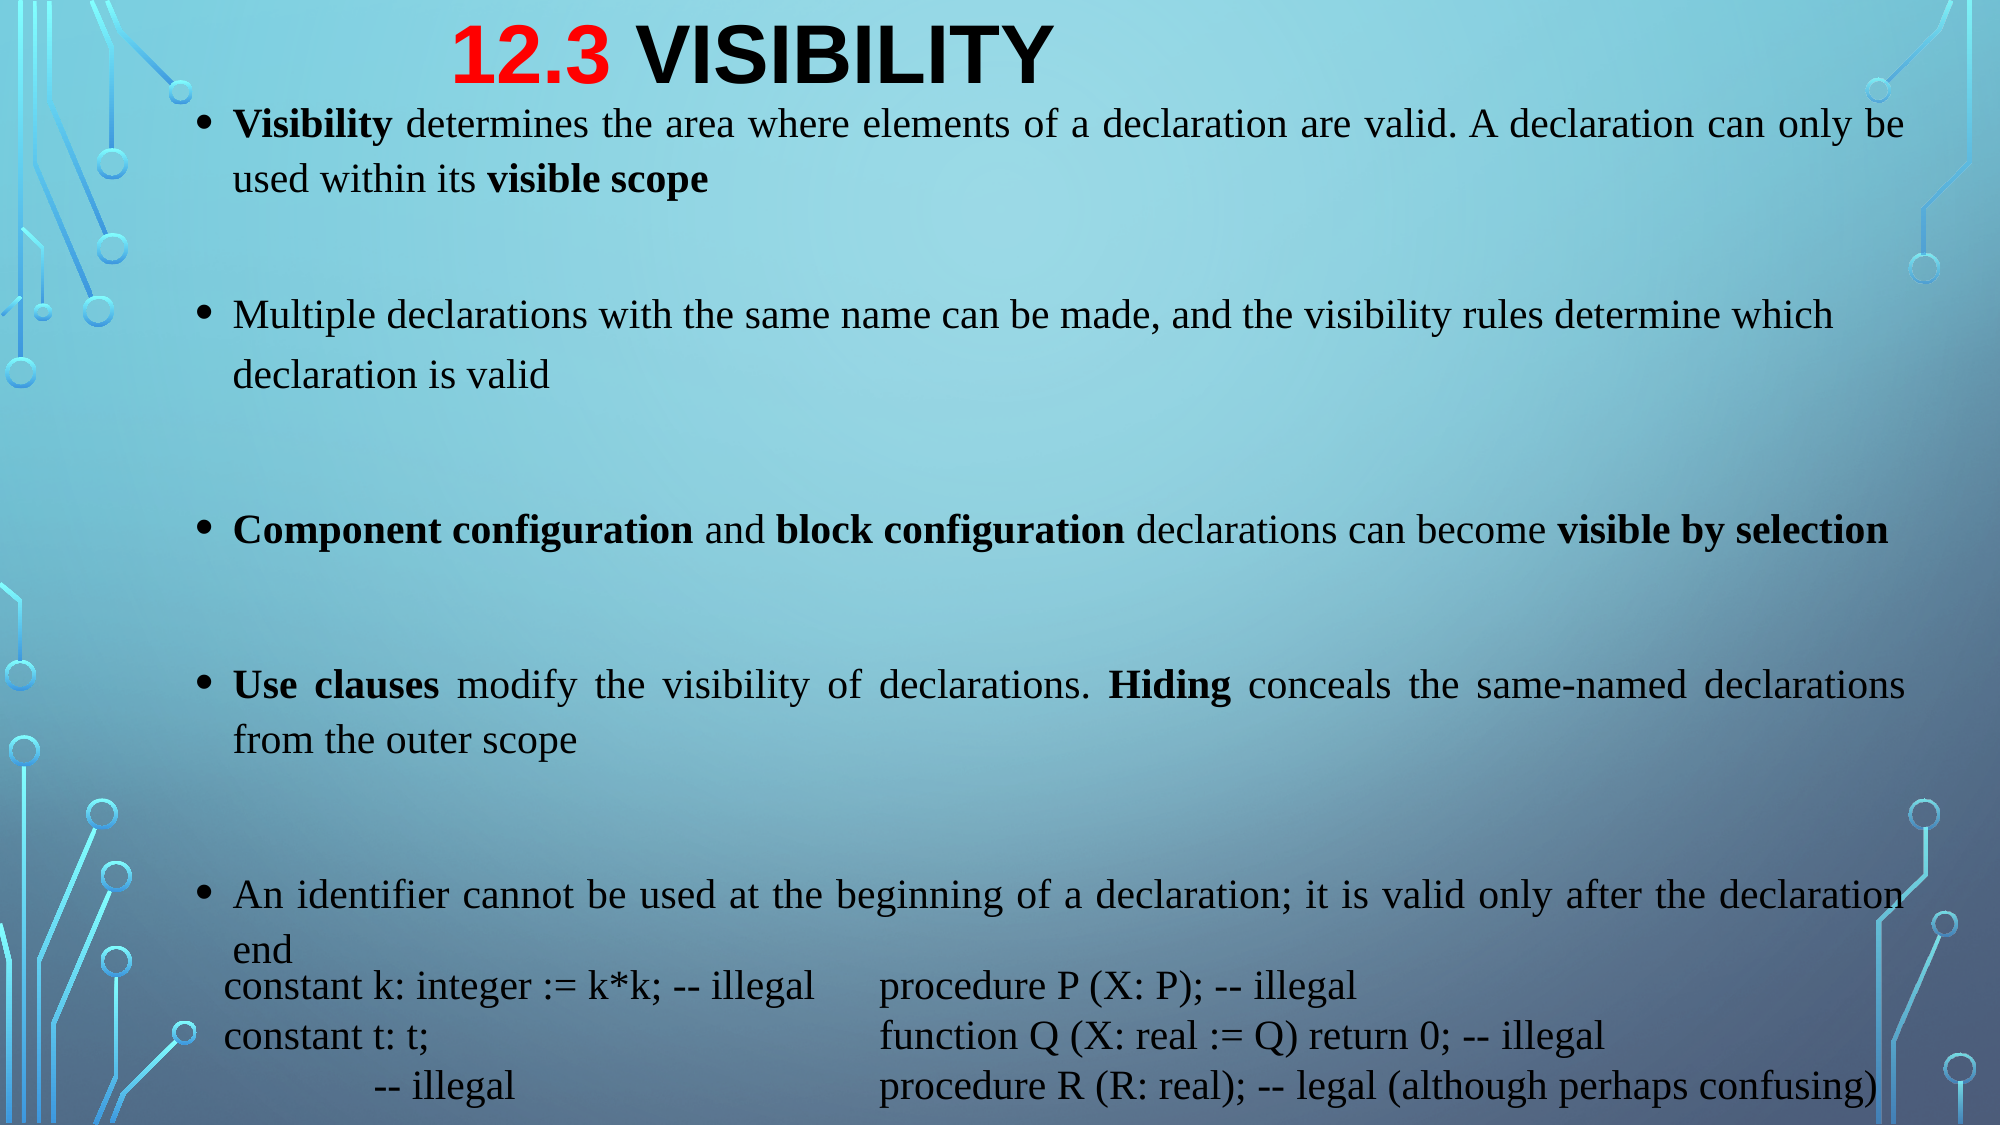

12.3 VISIBILITY
Visibility determines the area where elements of a declaration are valid. A declaration can only be used within its visible scope

Multiple declarations with the same name can be made, and the visibility rules determine which declaration is valid

Component configuration and block configuration declarations can become visible by selection

Use clauses modify the visibility of declarations. Hiding conceals the same-named declarations from the outer scope

An identifier cannot be used at the beginning of a declaration; it is valid only after the declaration end

constant k: integer := k*k; -- illegal constant t: t; 				-- illegal
procedure P (X: P); -- illegal
function Q (X: real := Q) return 0; -- illegal
procedure R (R: real); -- legal (although perhaps confusing)